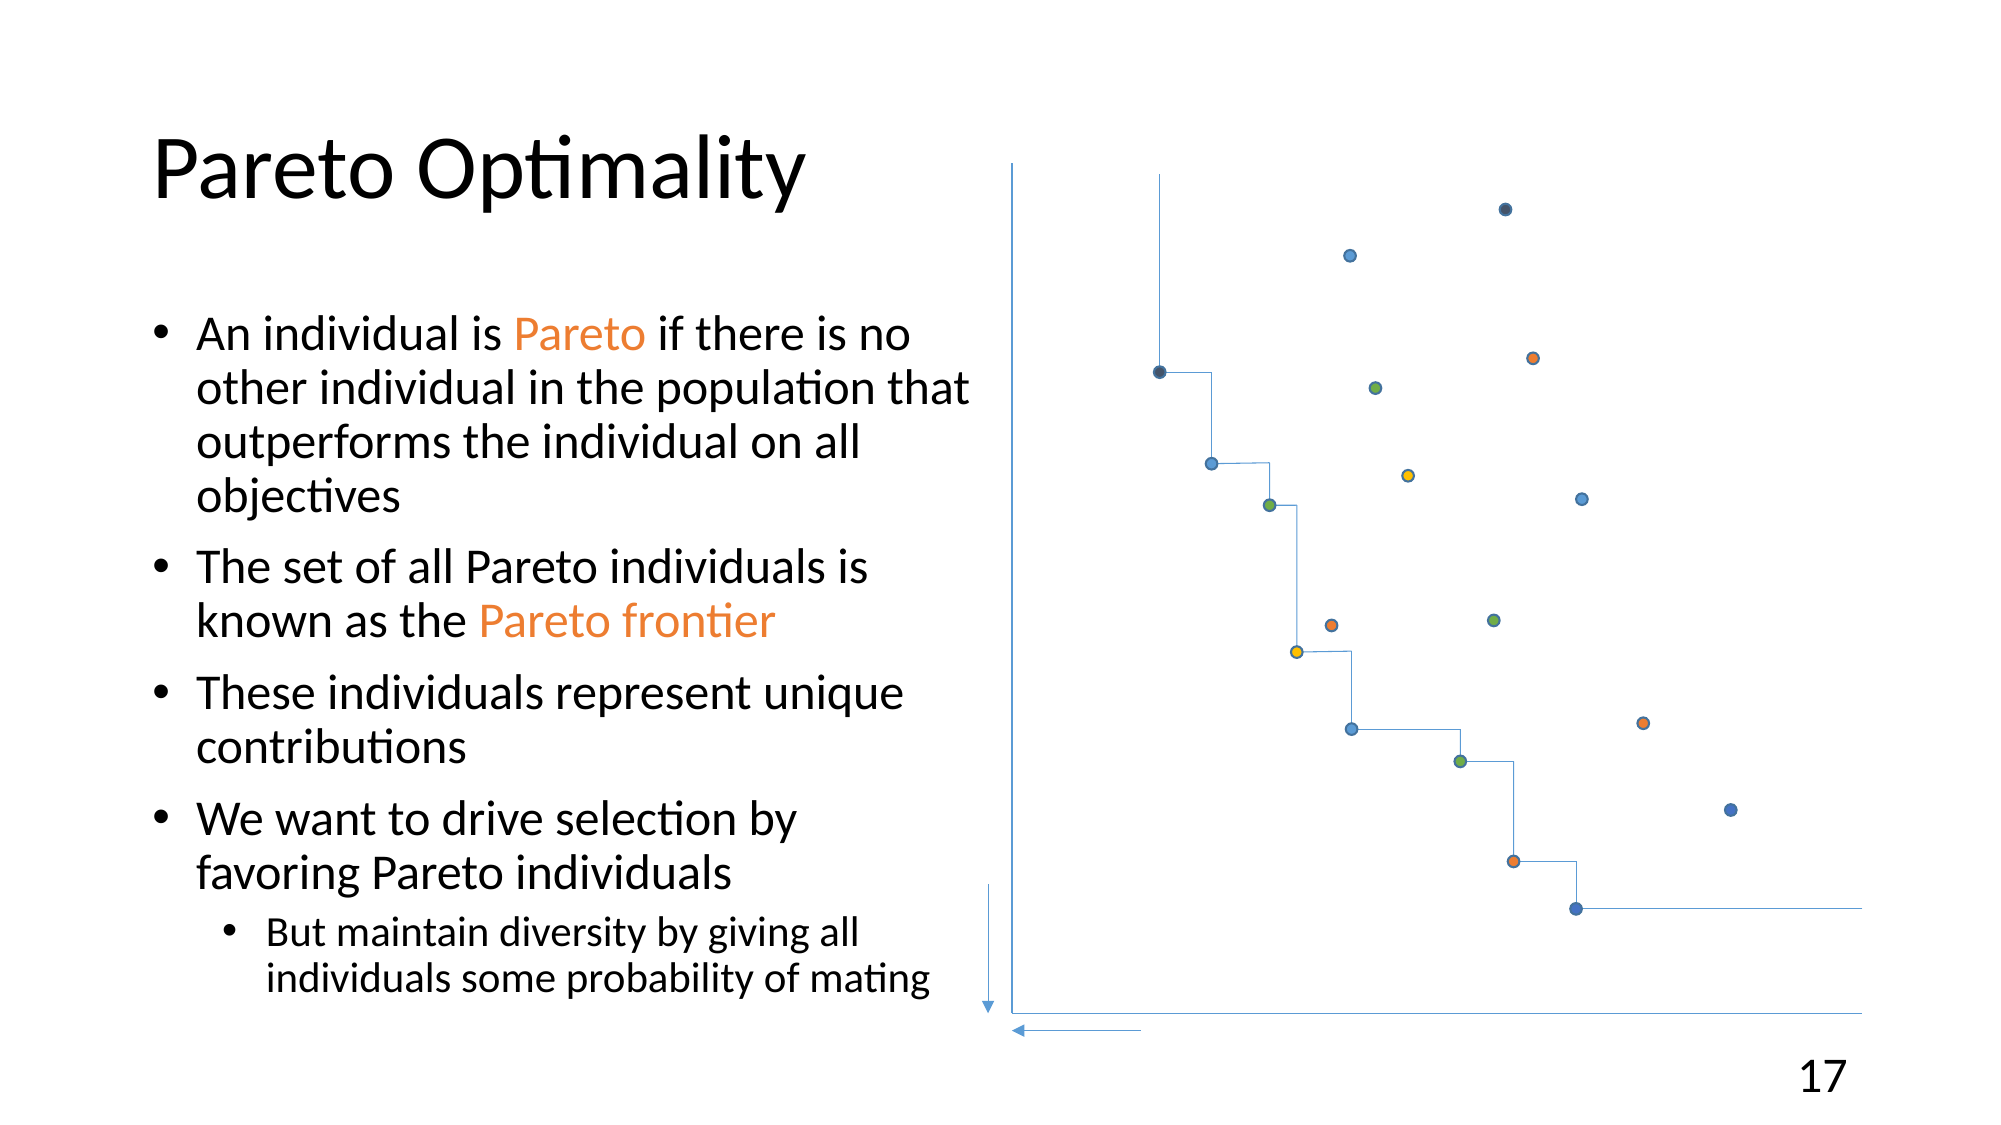

Pareto Optimality

An individual is Pareto if there is no other individual in the population that outperforms the individual on all objectives
The set of all Pareto individuals is known as the Pareto frontier
These individuals represent unique contributions
We want to drive selection by favoring Pareto individuals
But maintain diversity by giving all individuals some probability of mating
17